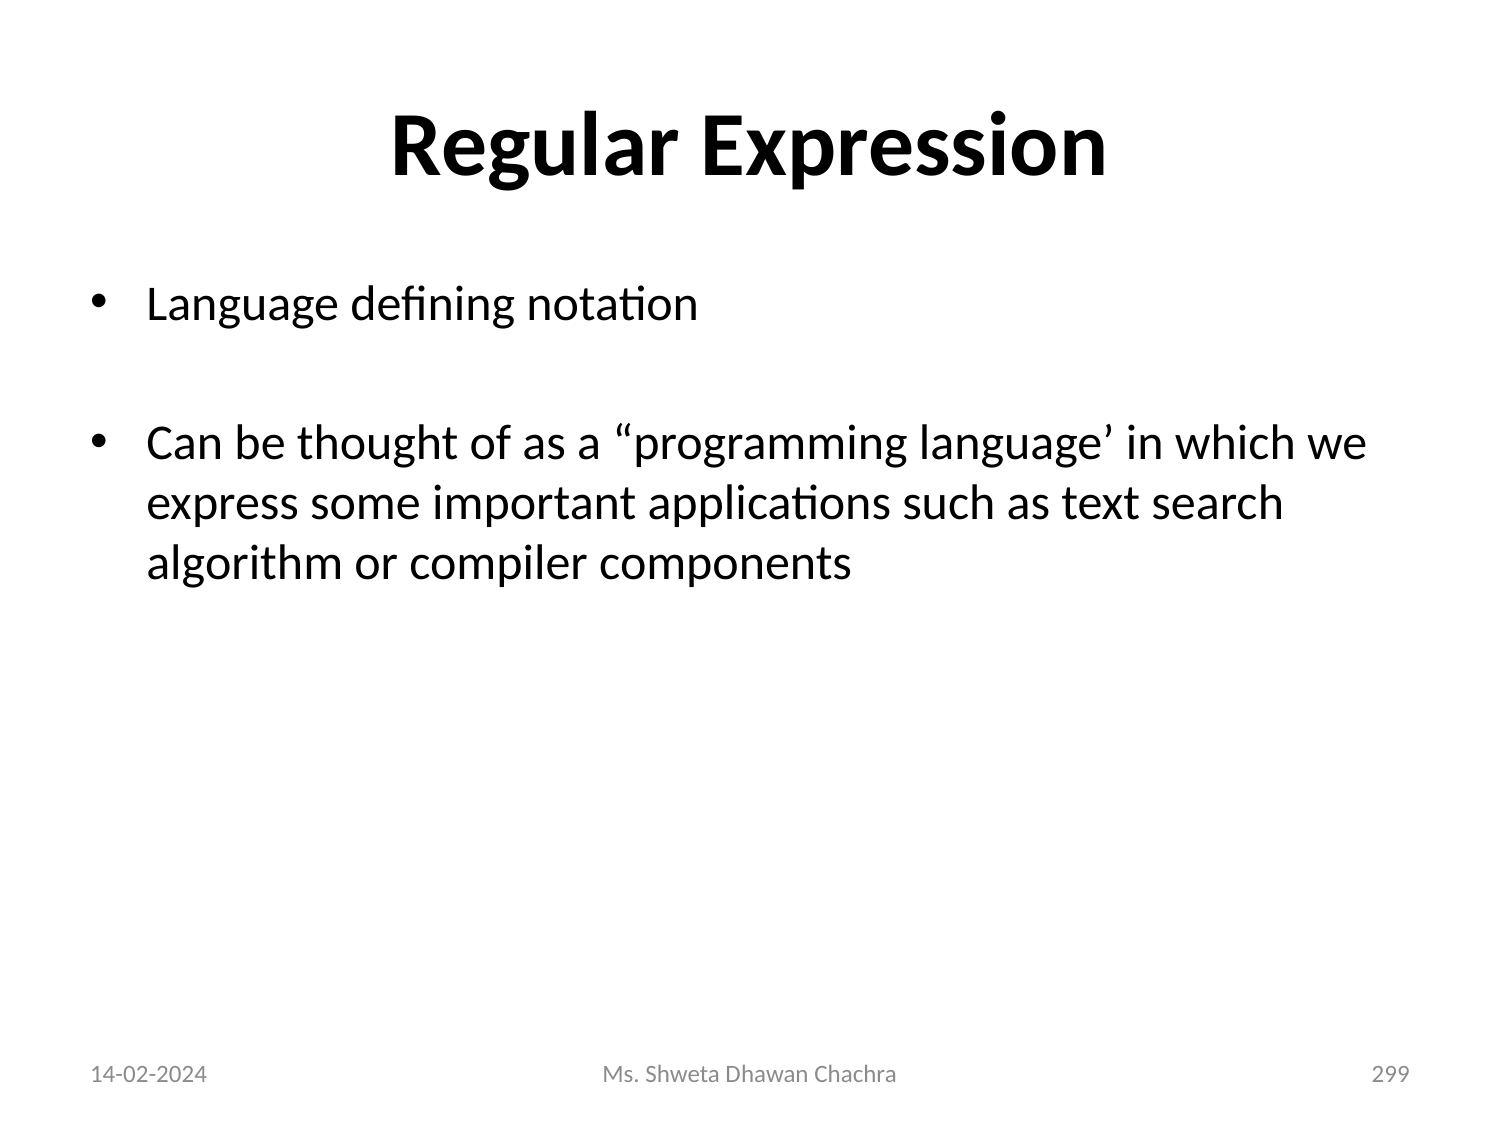

# Regular Expression
Language defining notation

Can be thought of as a “programming language’ in which we express some important applications such as text search algorithm or compiler components
14-02-2024
Ms. Shweta Dhawan Chachra
299